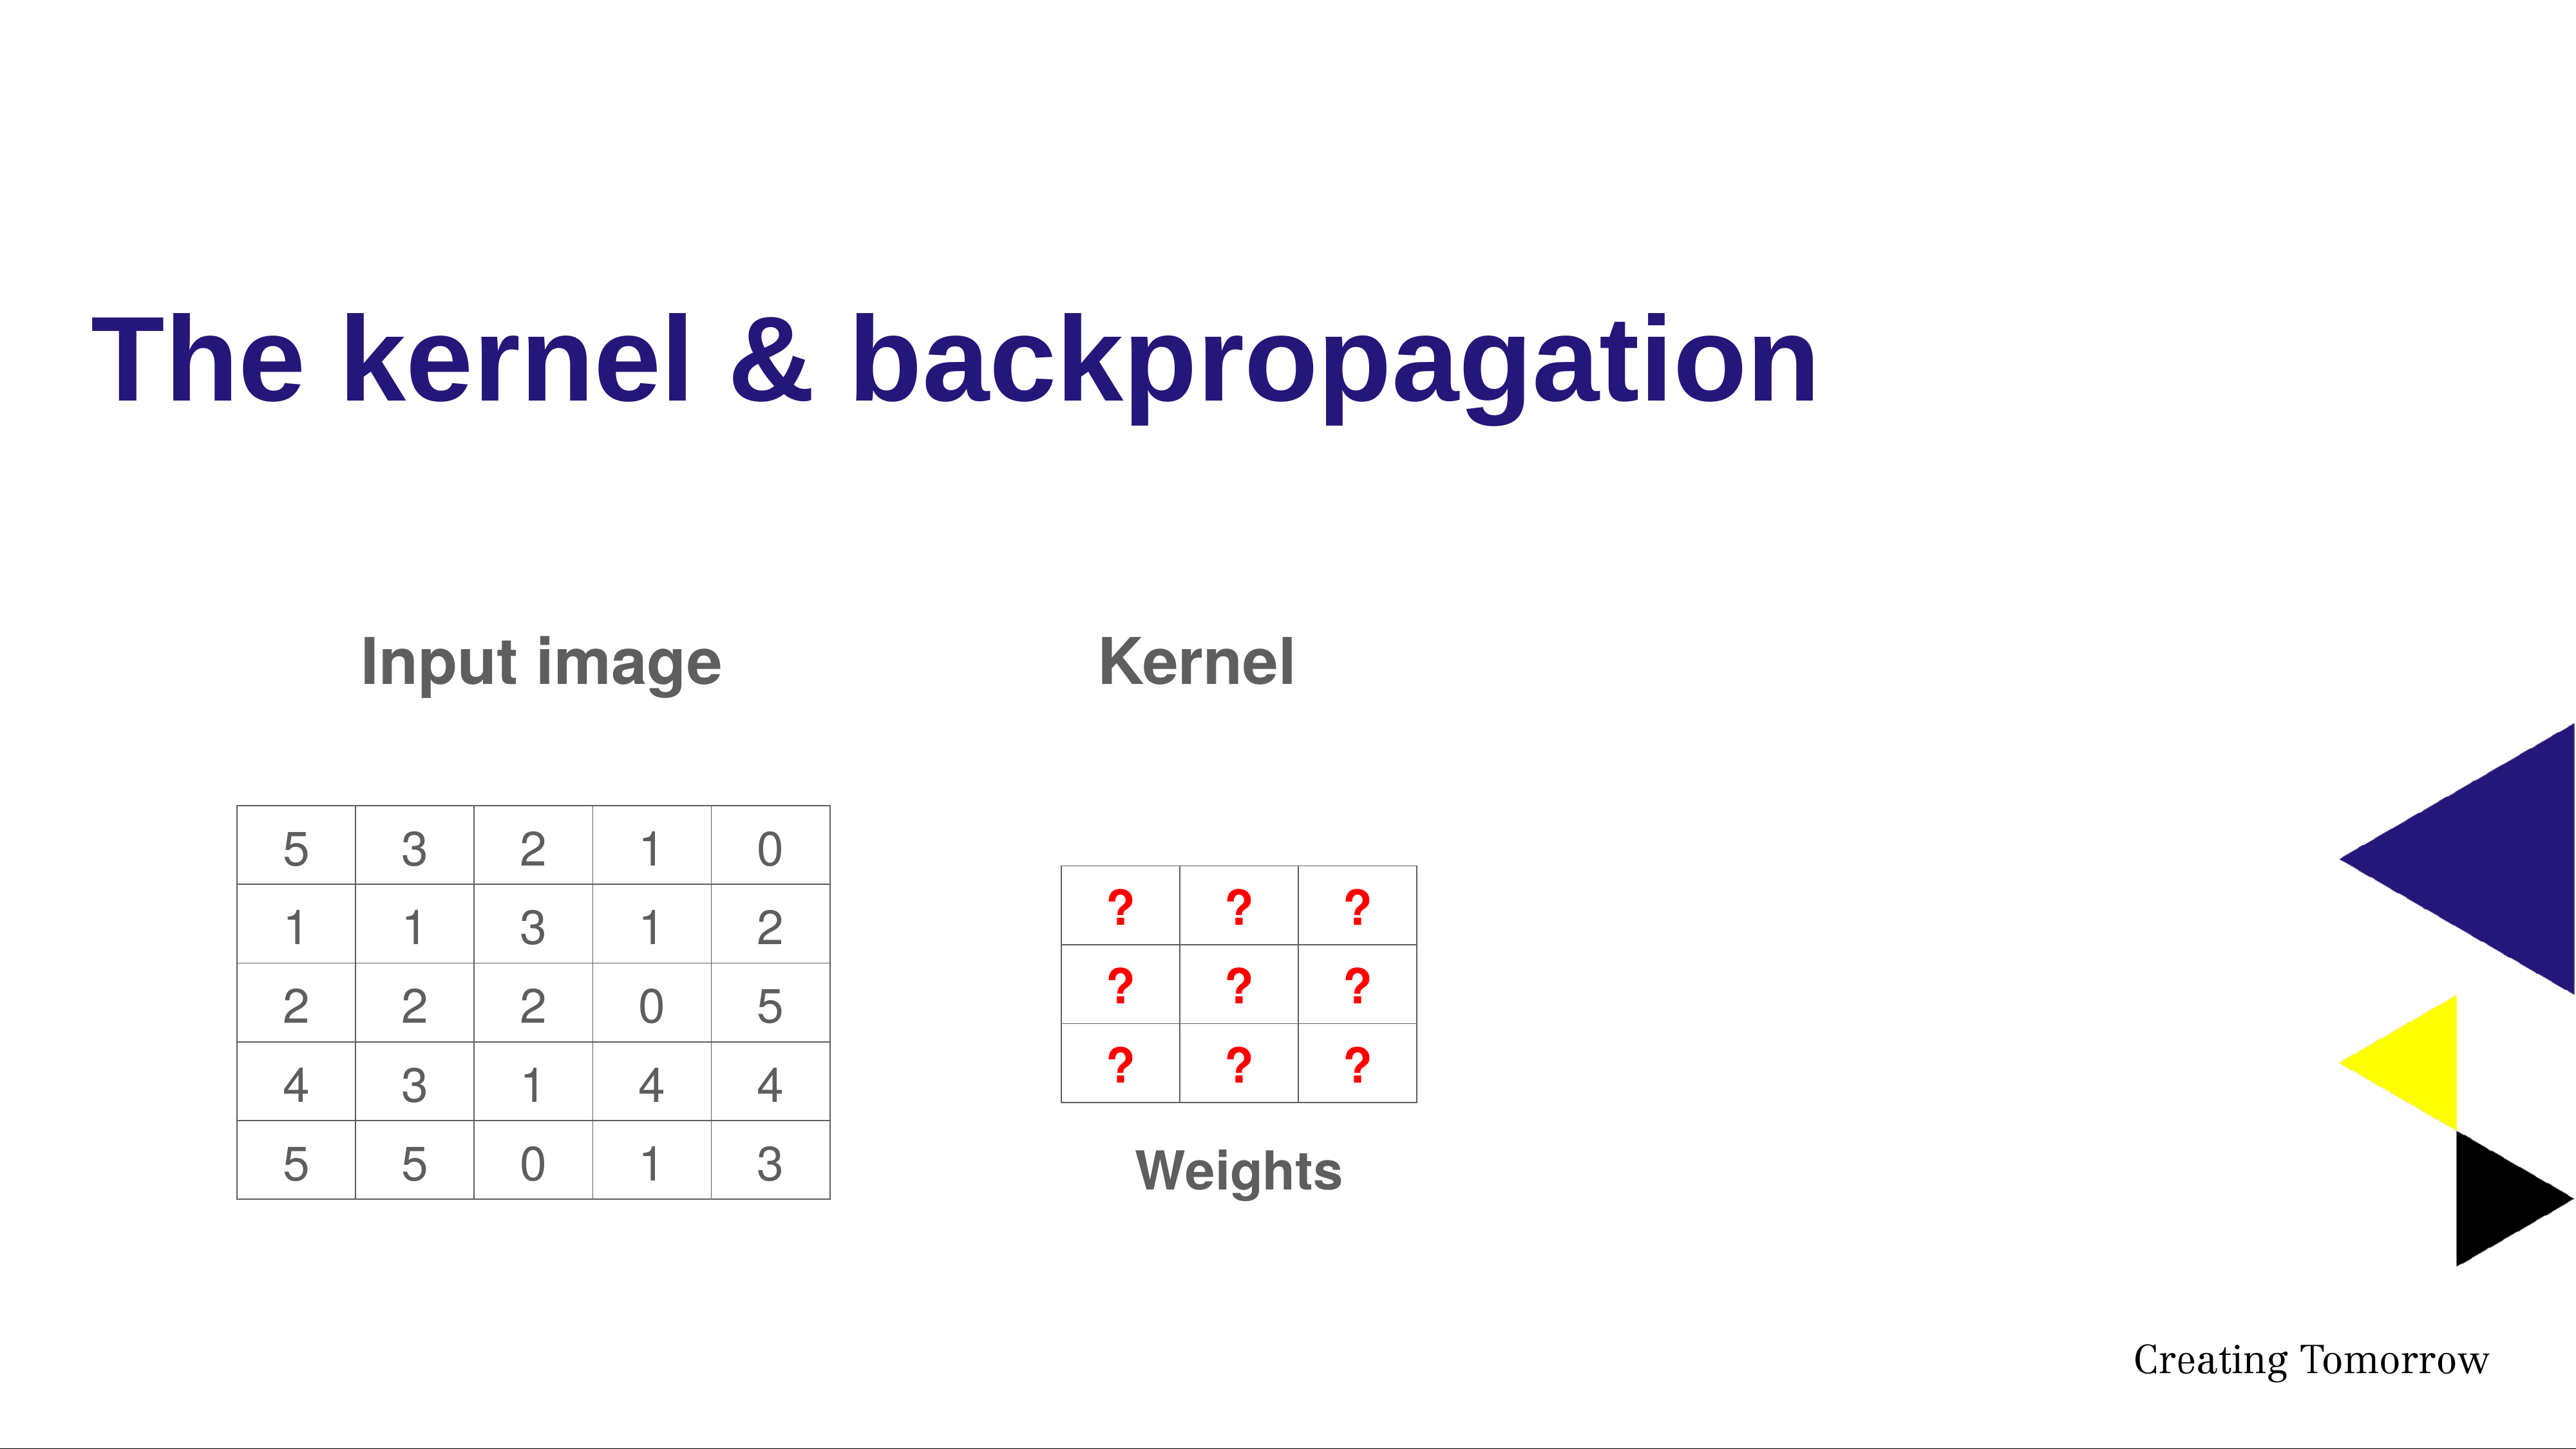

# The kernel & backpropagation
Input image
Kernel
| 5 | 3 | 2 | 1 | 0 |
| --- | --- | --- | --- | --- |
| 1 | 1 | 3 | 1 | 2 |
| 2 | 2 | 2 | 0 | 5 |
| 4 | 3 | 1 | 4 | 4 |
| 5 | 5 | 0 | 1 | 3 |
| ? | ? | ? |
| --- | --- | --- |
| ? | ? | ? |
| ? | ? | ? |
Weights